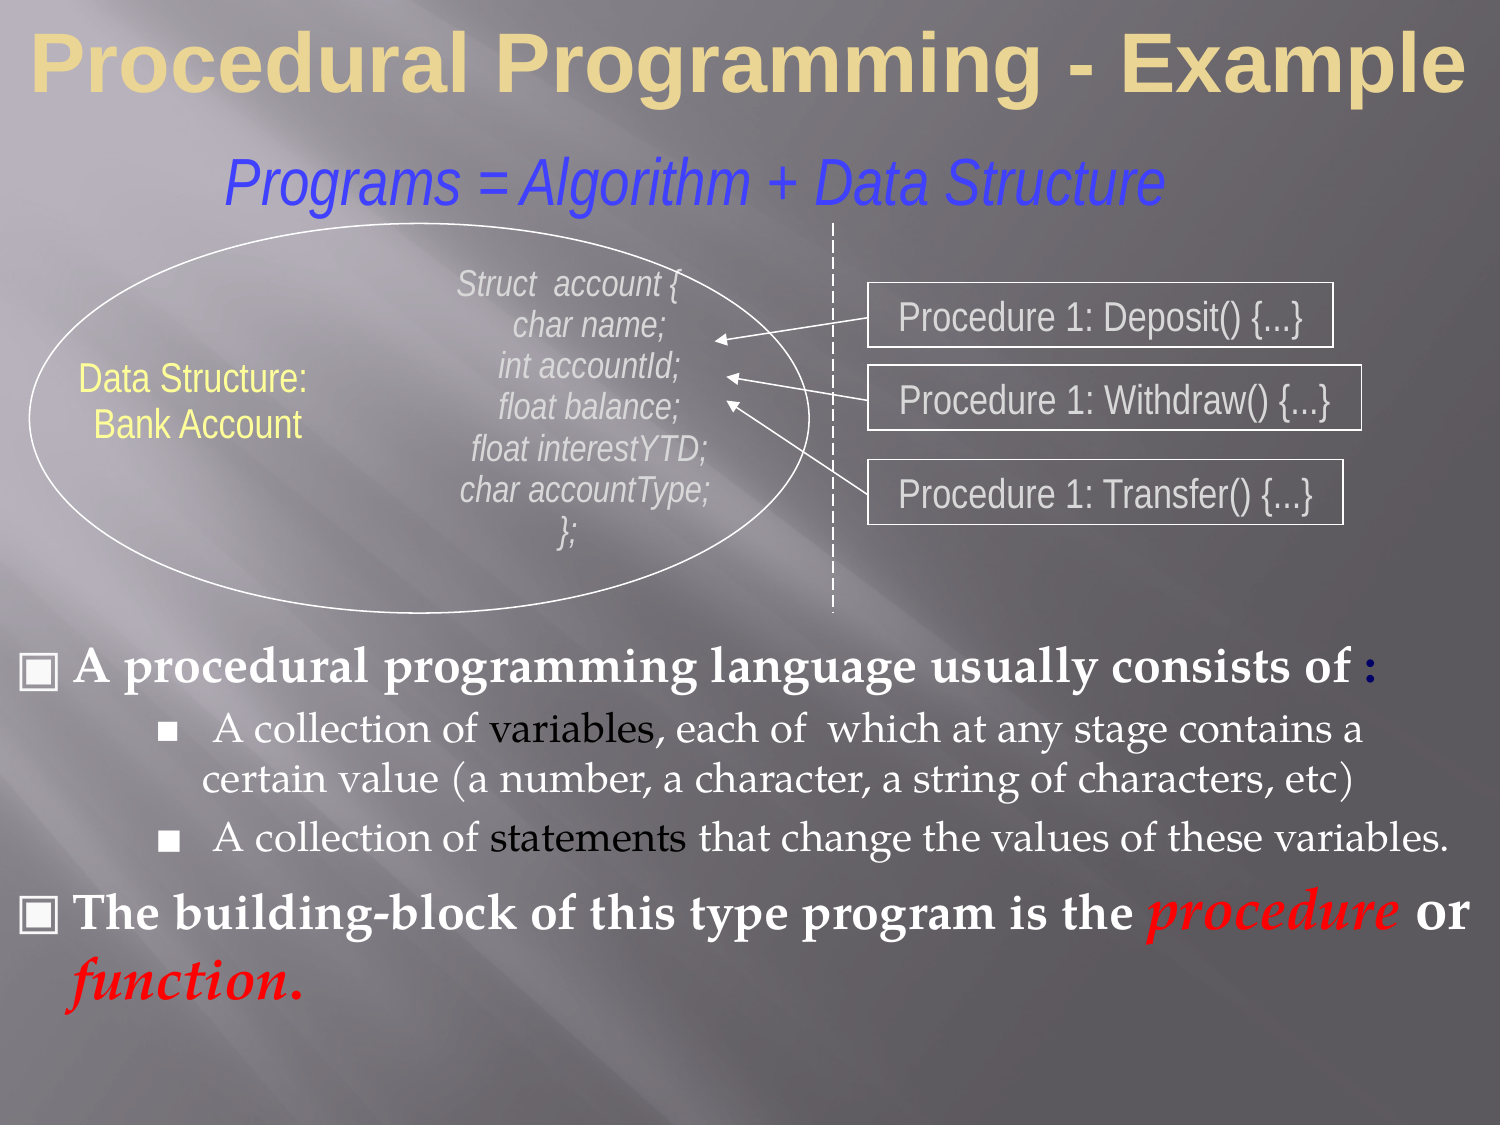

# Procedural Programming - Example
Programs = Algorithm + Data Structure

Struct  account {
     char name;
     int accountId;
     float balance;
     float interestYTD;
    char accountType;
};
Data Structure:
Bank Account
Procedure 1: Deposit() {...}
Procedure 1: Withdraw() {...}
Procedure 1: Transfer() {...}
A procedural programming language usually consists of :
 A collection of variables, each of  which at any stage contains a certain value (a number, a character, a string of characters, etc)
 A collection of statements that change the values of these variables.
The building-block of this type program is the procedure or function.